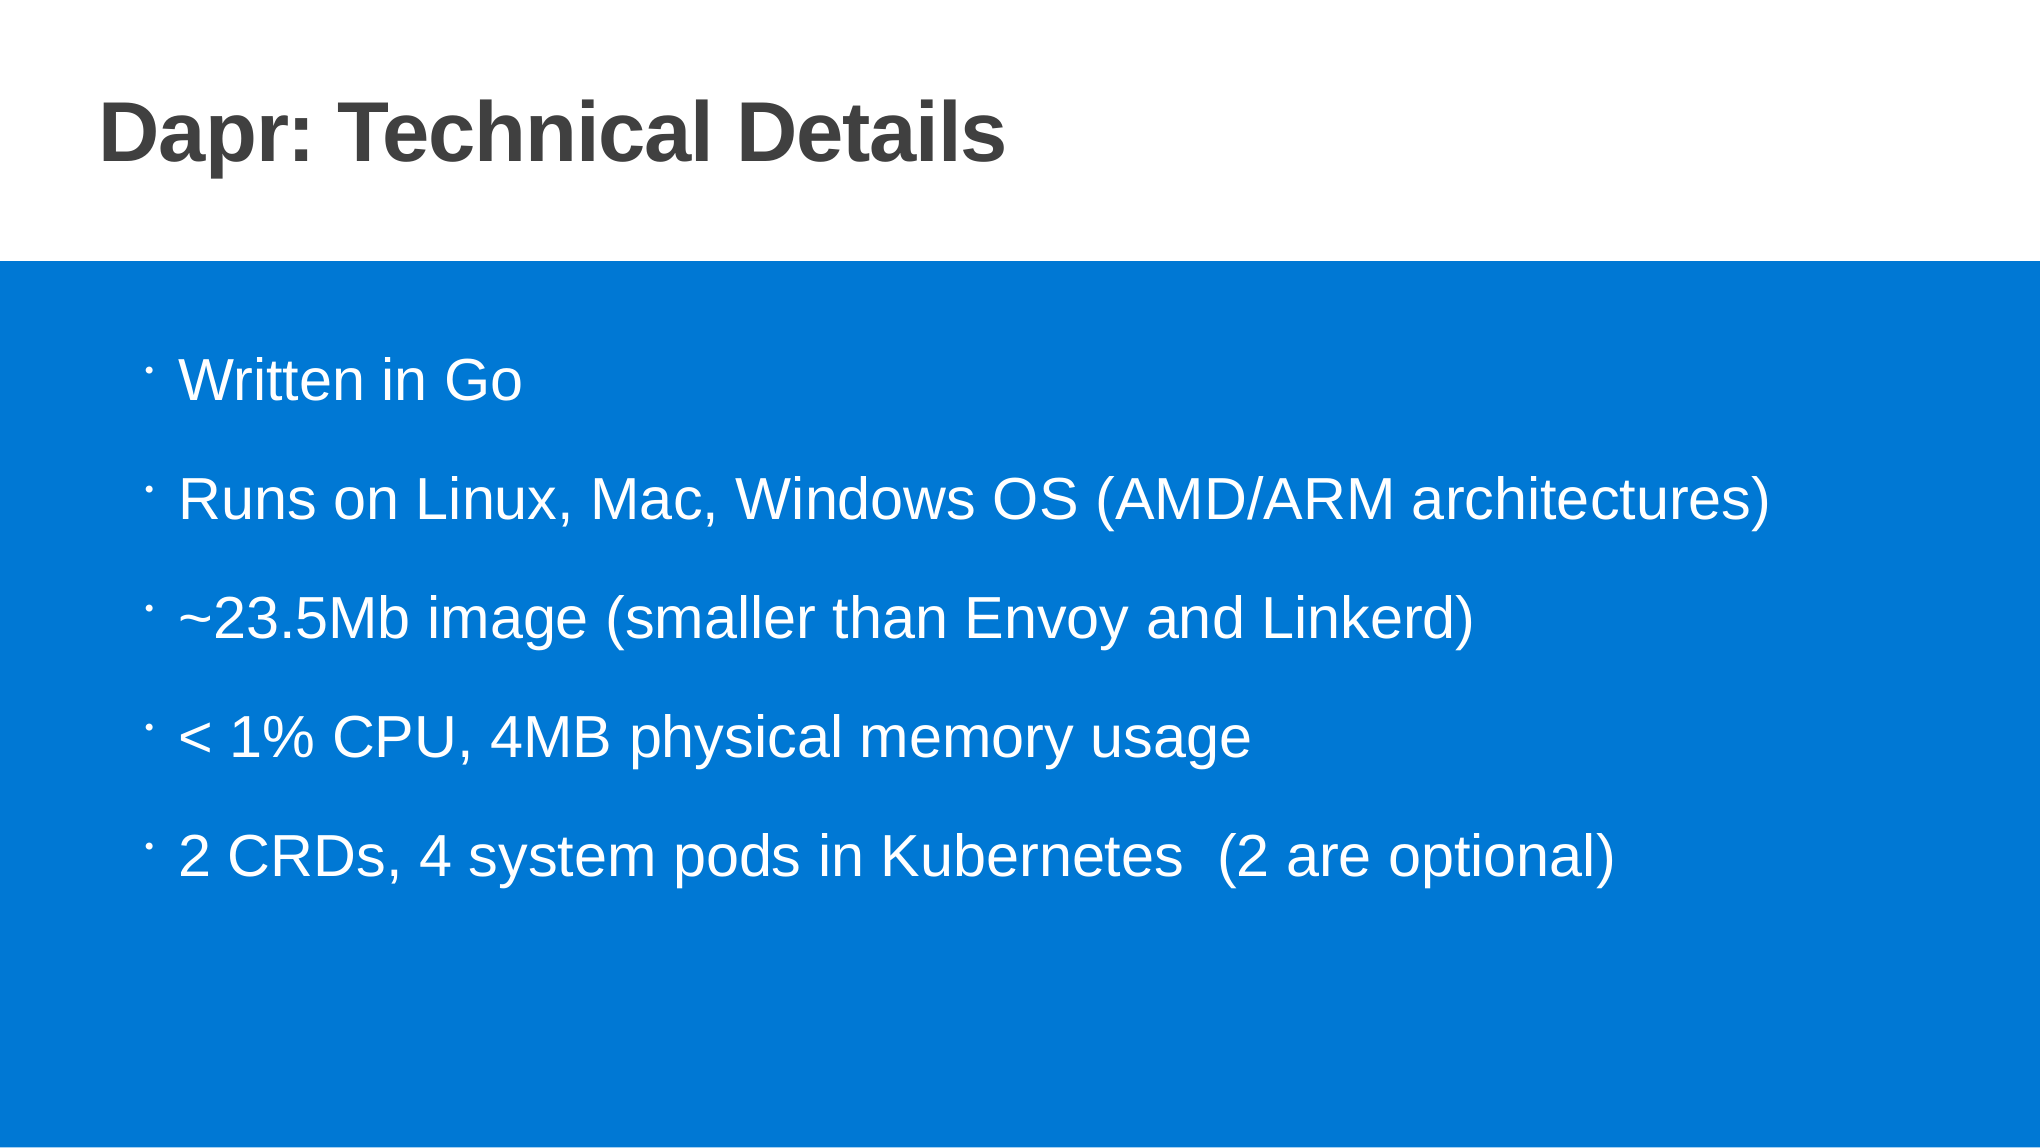

Dapr: Technical Details

Written in Go
Runs on Linux, Mac, Windows OS (AMD/ARM architectures)
~23.5Mb image (smaller than Envoy and Linkerd)
< 1% CPU, 4MB physical memory usage
2 CRDs, 4 system pods in Kubernetes  (2 are optional)